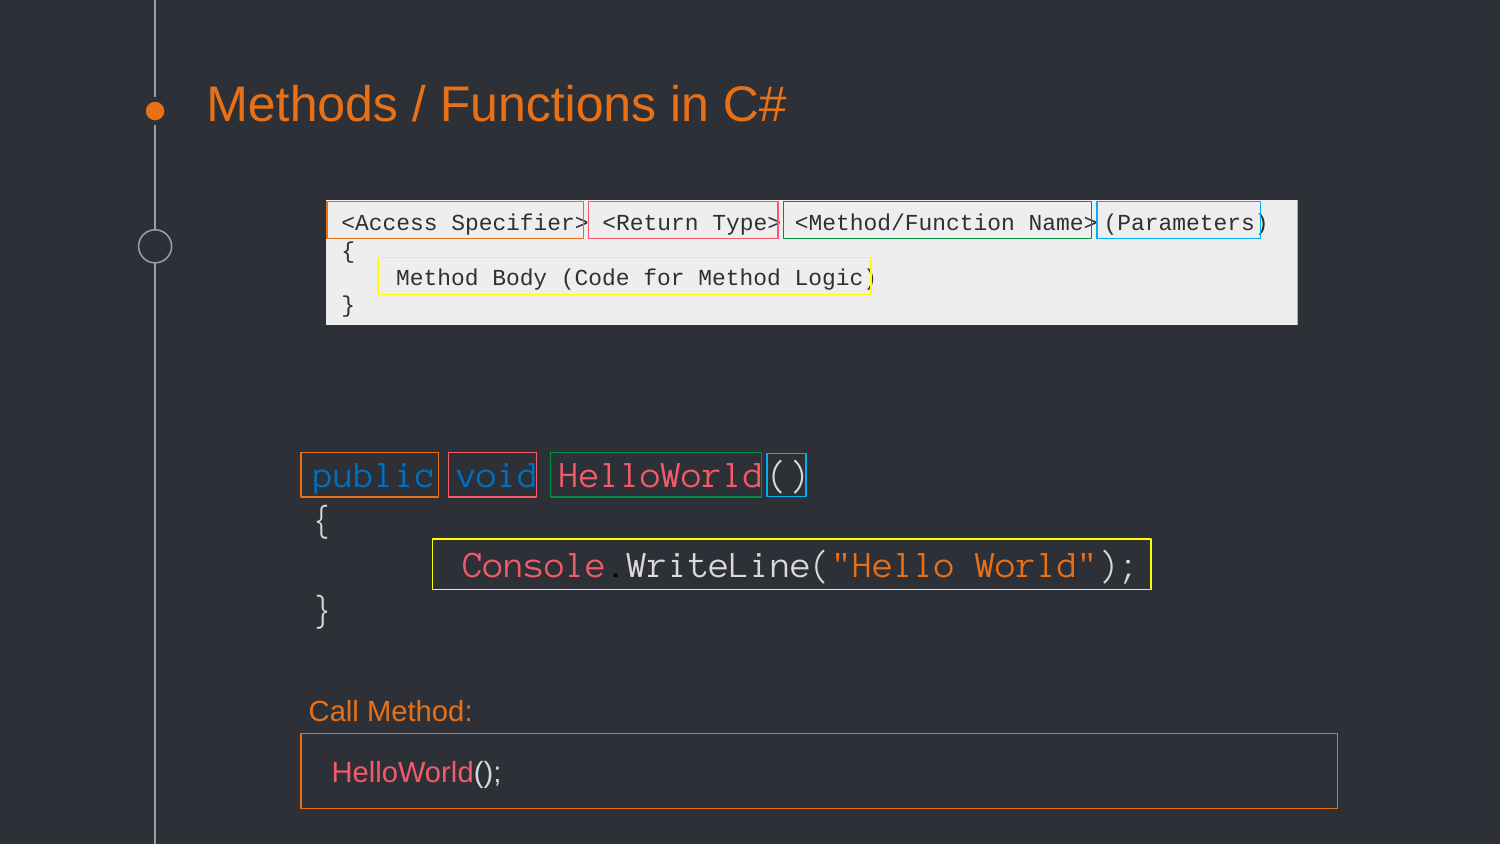

# Methods / Functions in C#
<Access Specifier> <Return Type> <Method/Function Name> (Parameters)
{
    Method Body (Code for Method Logic)
}

public void HelloWorld ()
{
	Console.WriteLine("Hello World");
}

Call Method:

HelloWorld();